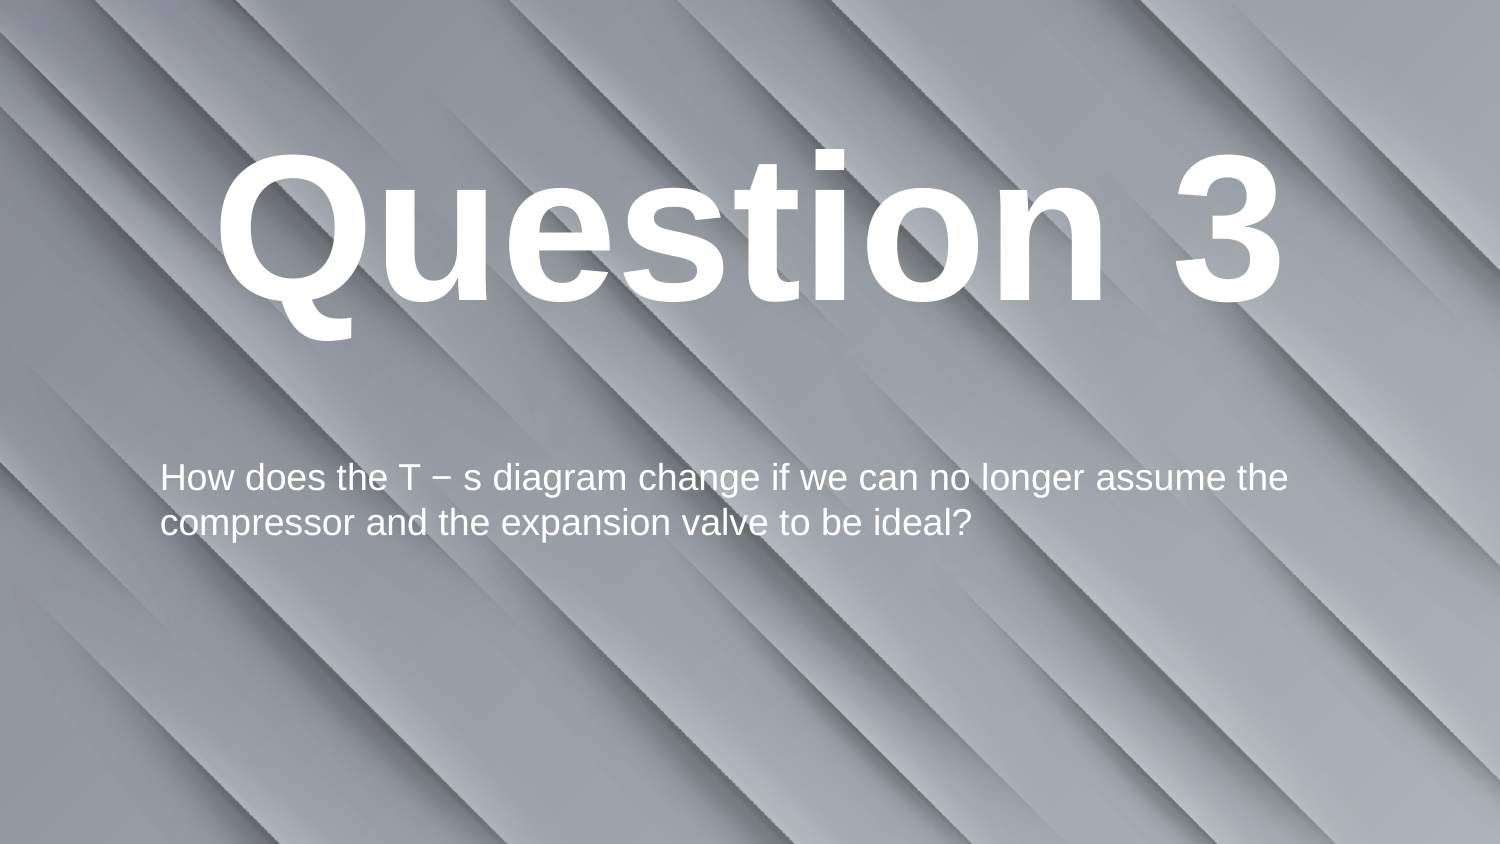

Question 3
How does the T − s diagram change if we can no longer assume the compressor and the expansion valve to be ideal?